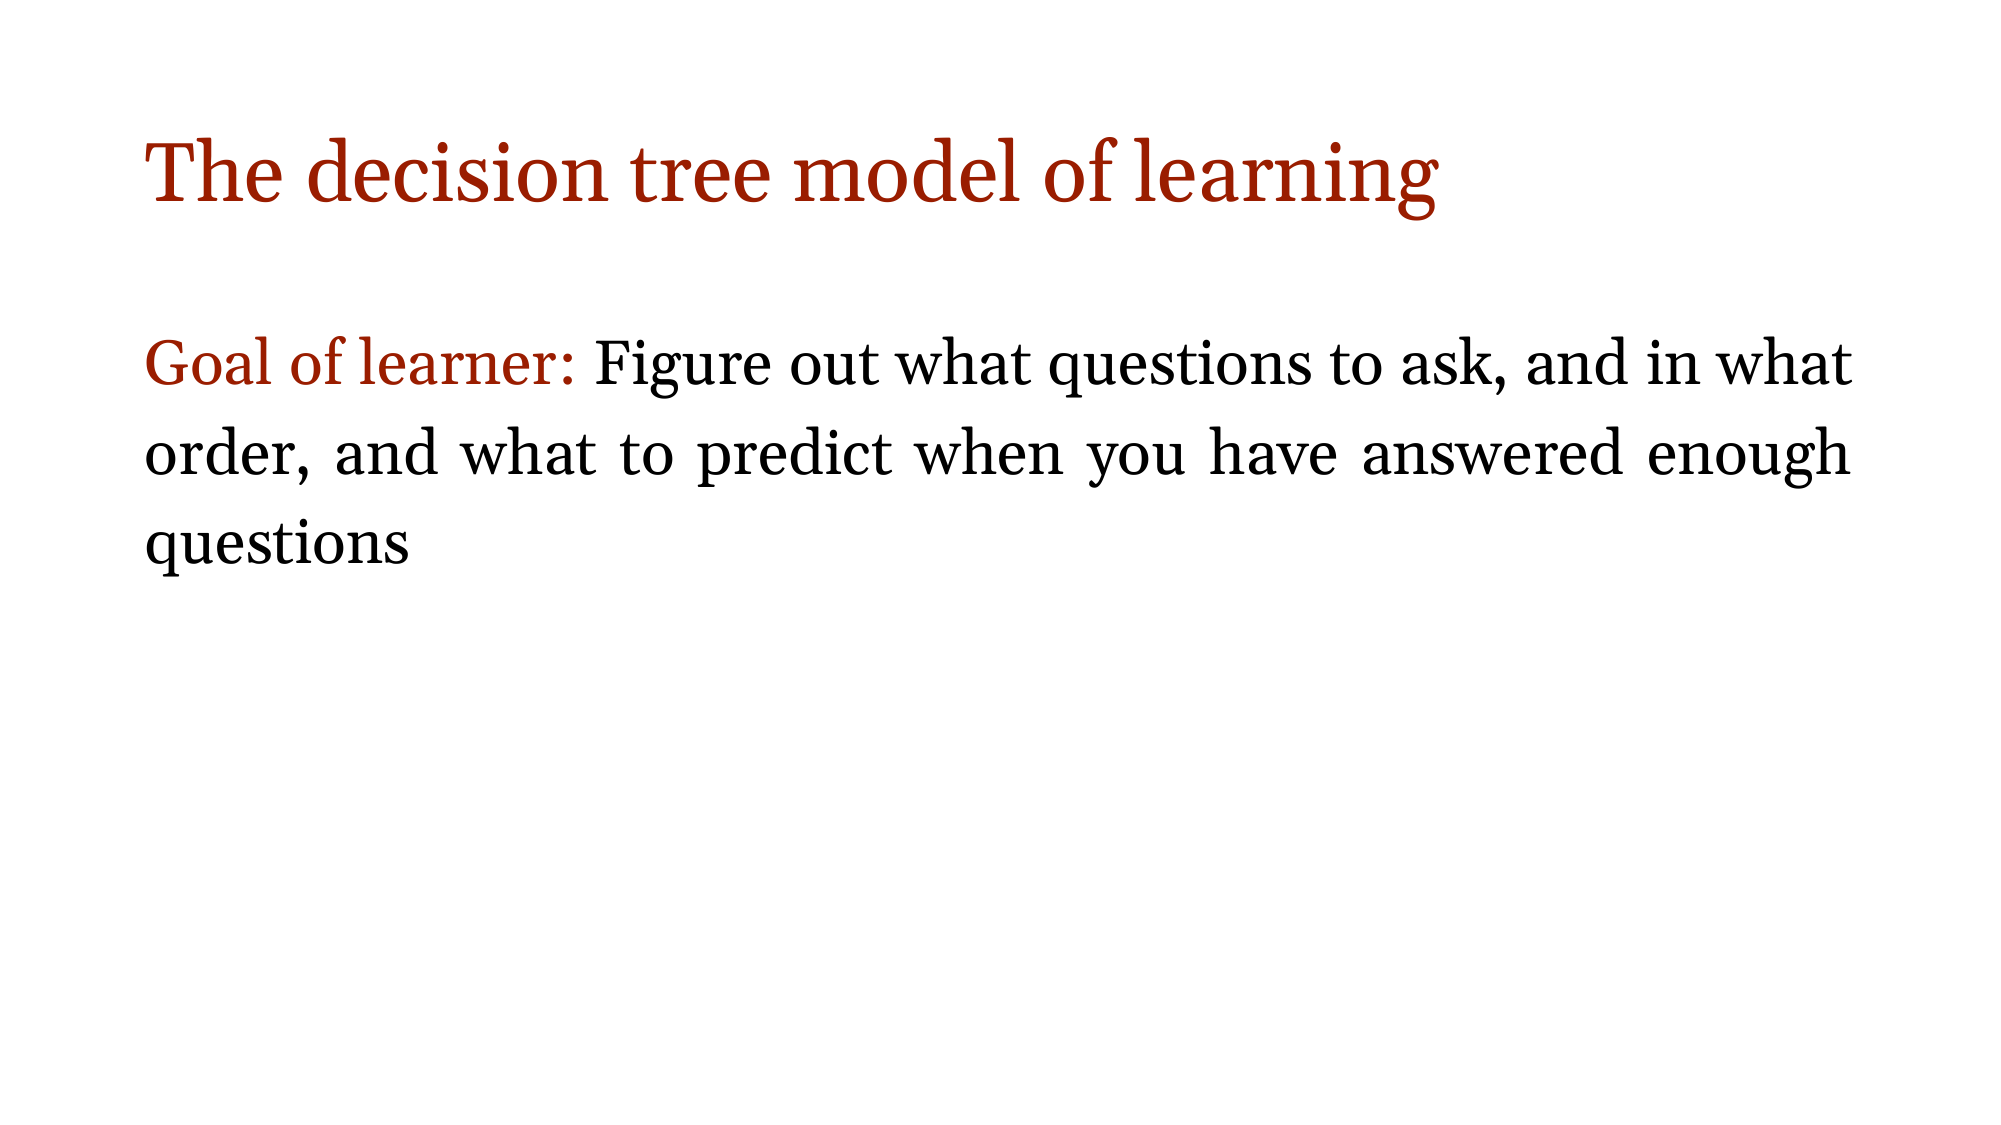

# The decision tree model of learning
Goal of learner: Figure out what questions to ask, and in what order, and what to predict when you have answered enough questions